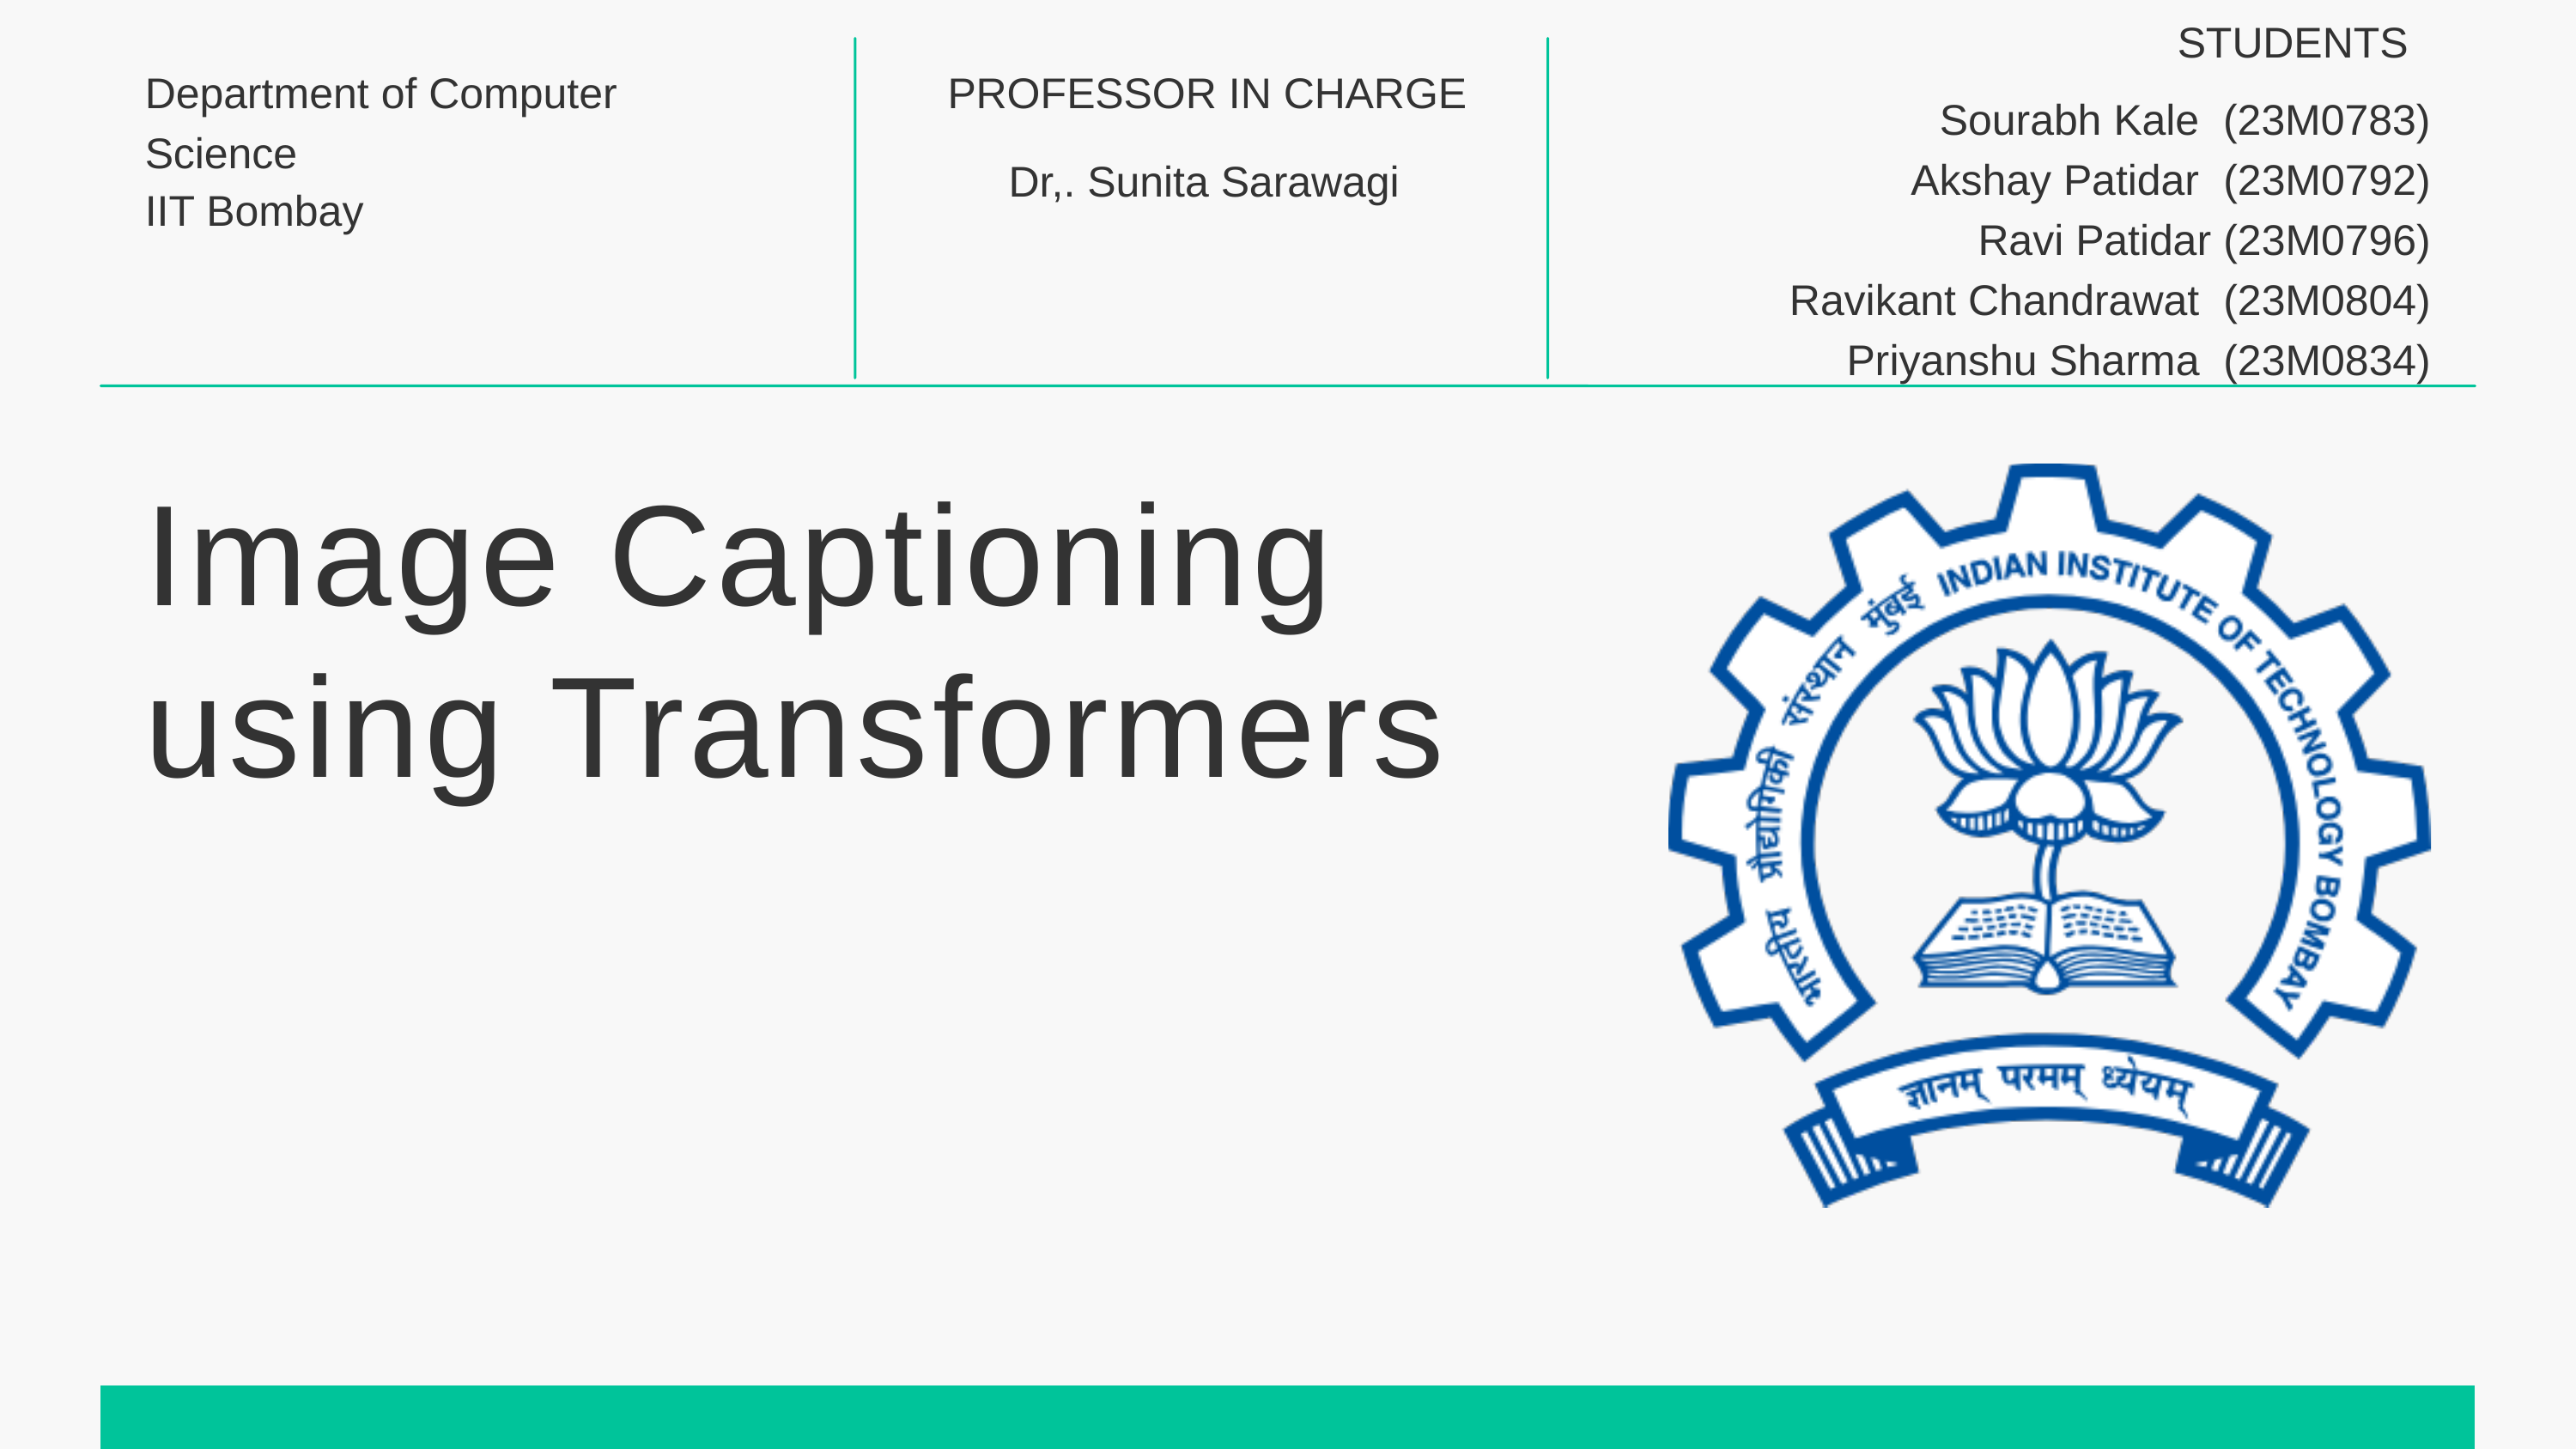

STUDENTS

Department of Computer Science
PROFESSOR IN CHARGE
Sourabh Kale  (23M0783)
Akshay Patidar  (23M0792)
Ravi Patidar (23M0796)
Ravikant Chandrawat  (23M0804)
Priyanshu Sharma  (23M0834)

Dr,. Sunita Sarawagi
IIT Bombay

Image Captioning using Transformers